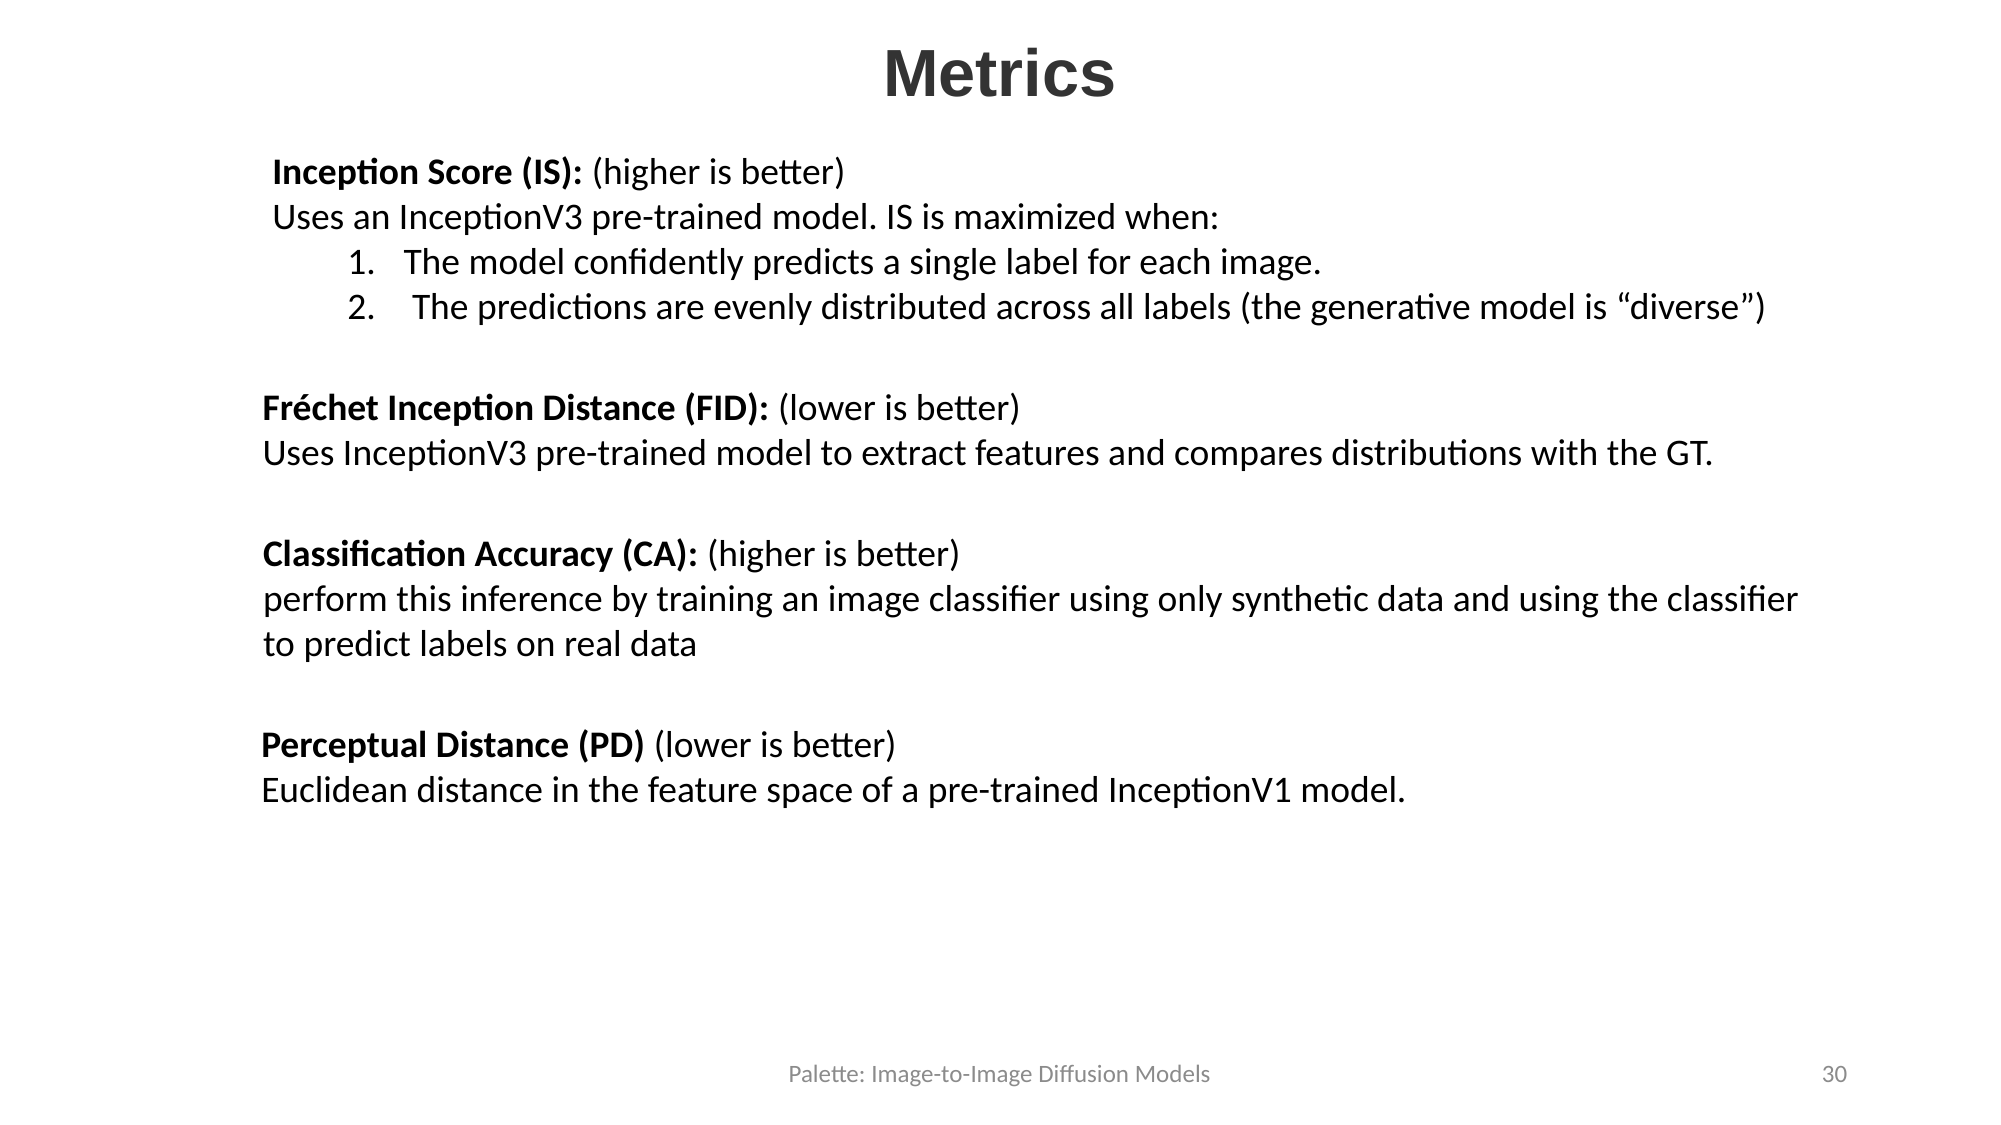

Metrics
Inception Score (IS): (higher is better)
Uses an InceptionV3 pre-trained model. IS is maximized when:
The model confidently predicts a single label for each image.
 The predictions are evenly distributed across all labels (the generative model is “diverse”)
Fréchet Inception Distance (FID): (lower is better)
Uses InceptionV3 pre-trained model to extract features and compares distributions with the GT.
Classification Accuracy (CA): (higher is better)
perform this inference by training an image classifier using only synthetic data and using the classifier
to predict labels on real data
Perceptual Distance (PD) (lower is better)
Euclidean distance in the feature space of a pre-trained InceptionV1 model.
Palette: Image-to-Image Diffusion Models
30